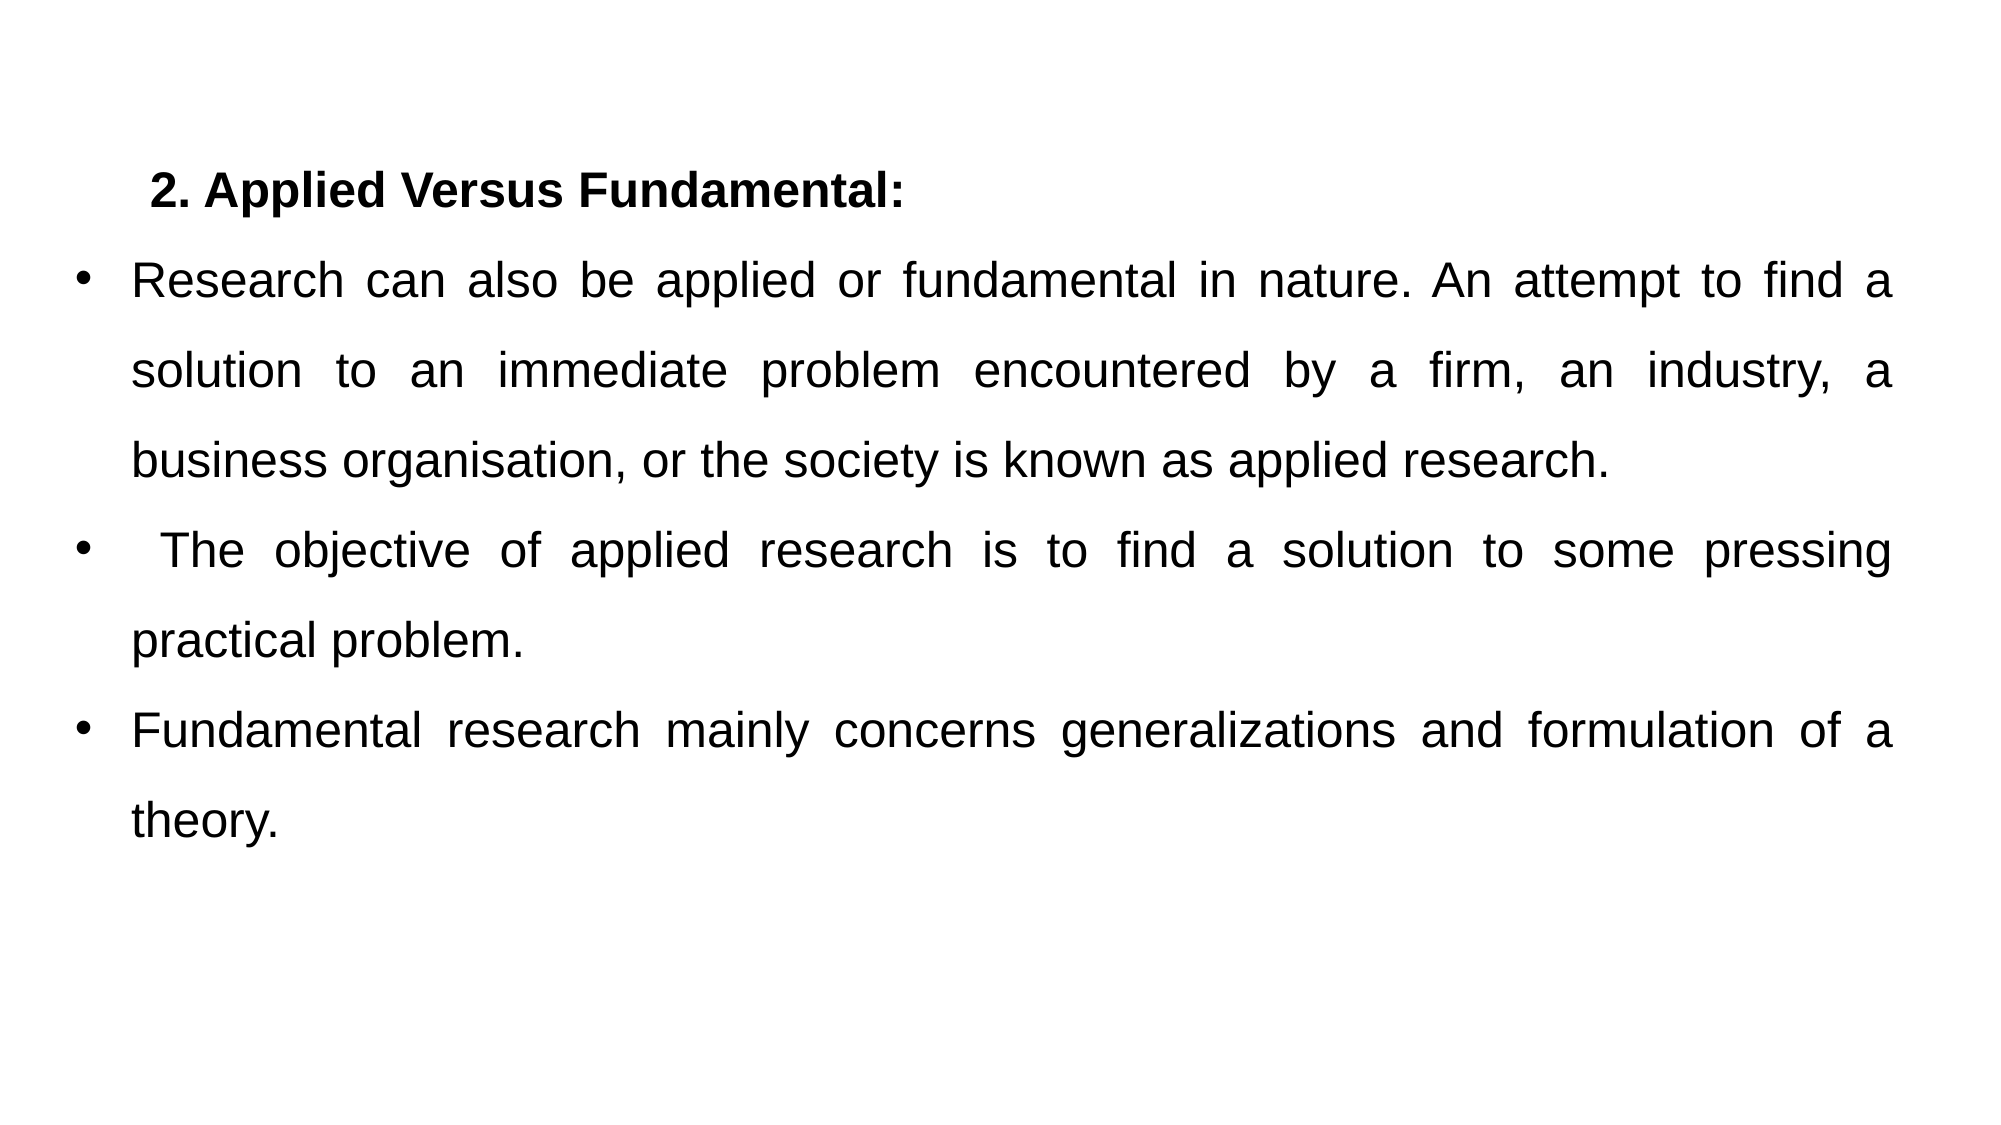

2. Applied Versus Fundamental:
Research can also be applied or fundamental in nature. An attempt to find a solution to an immediate problem encountered by a firm, an industry, a business organisation, or the society is known as applied research.
 The objective of applied research is to find a solution to some pressing practical problem.
Fundamental research mainly concerns generalizations and formulation of a theory.